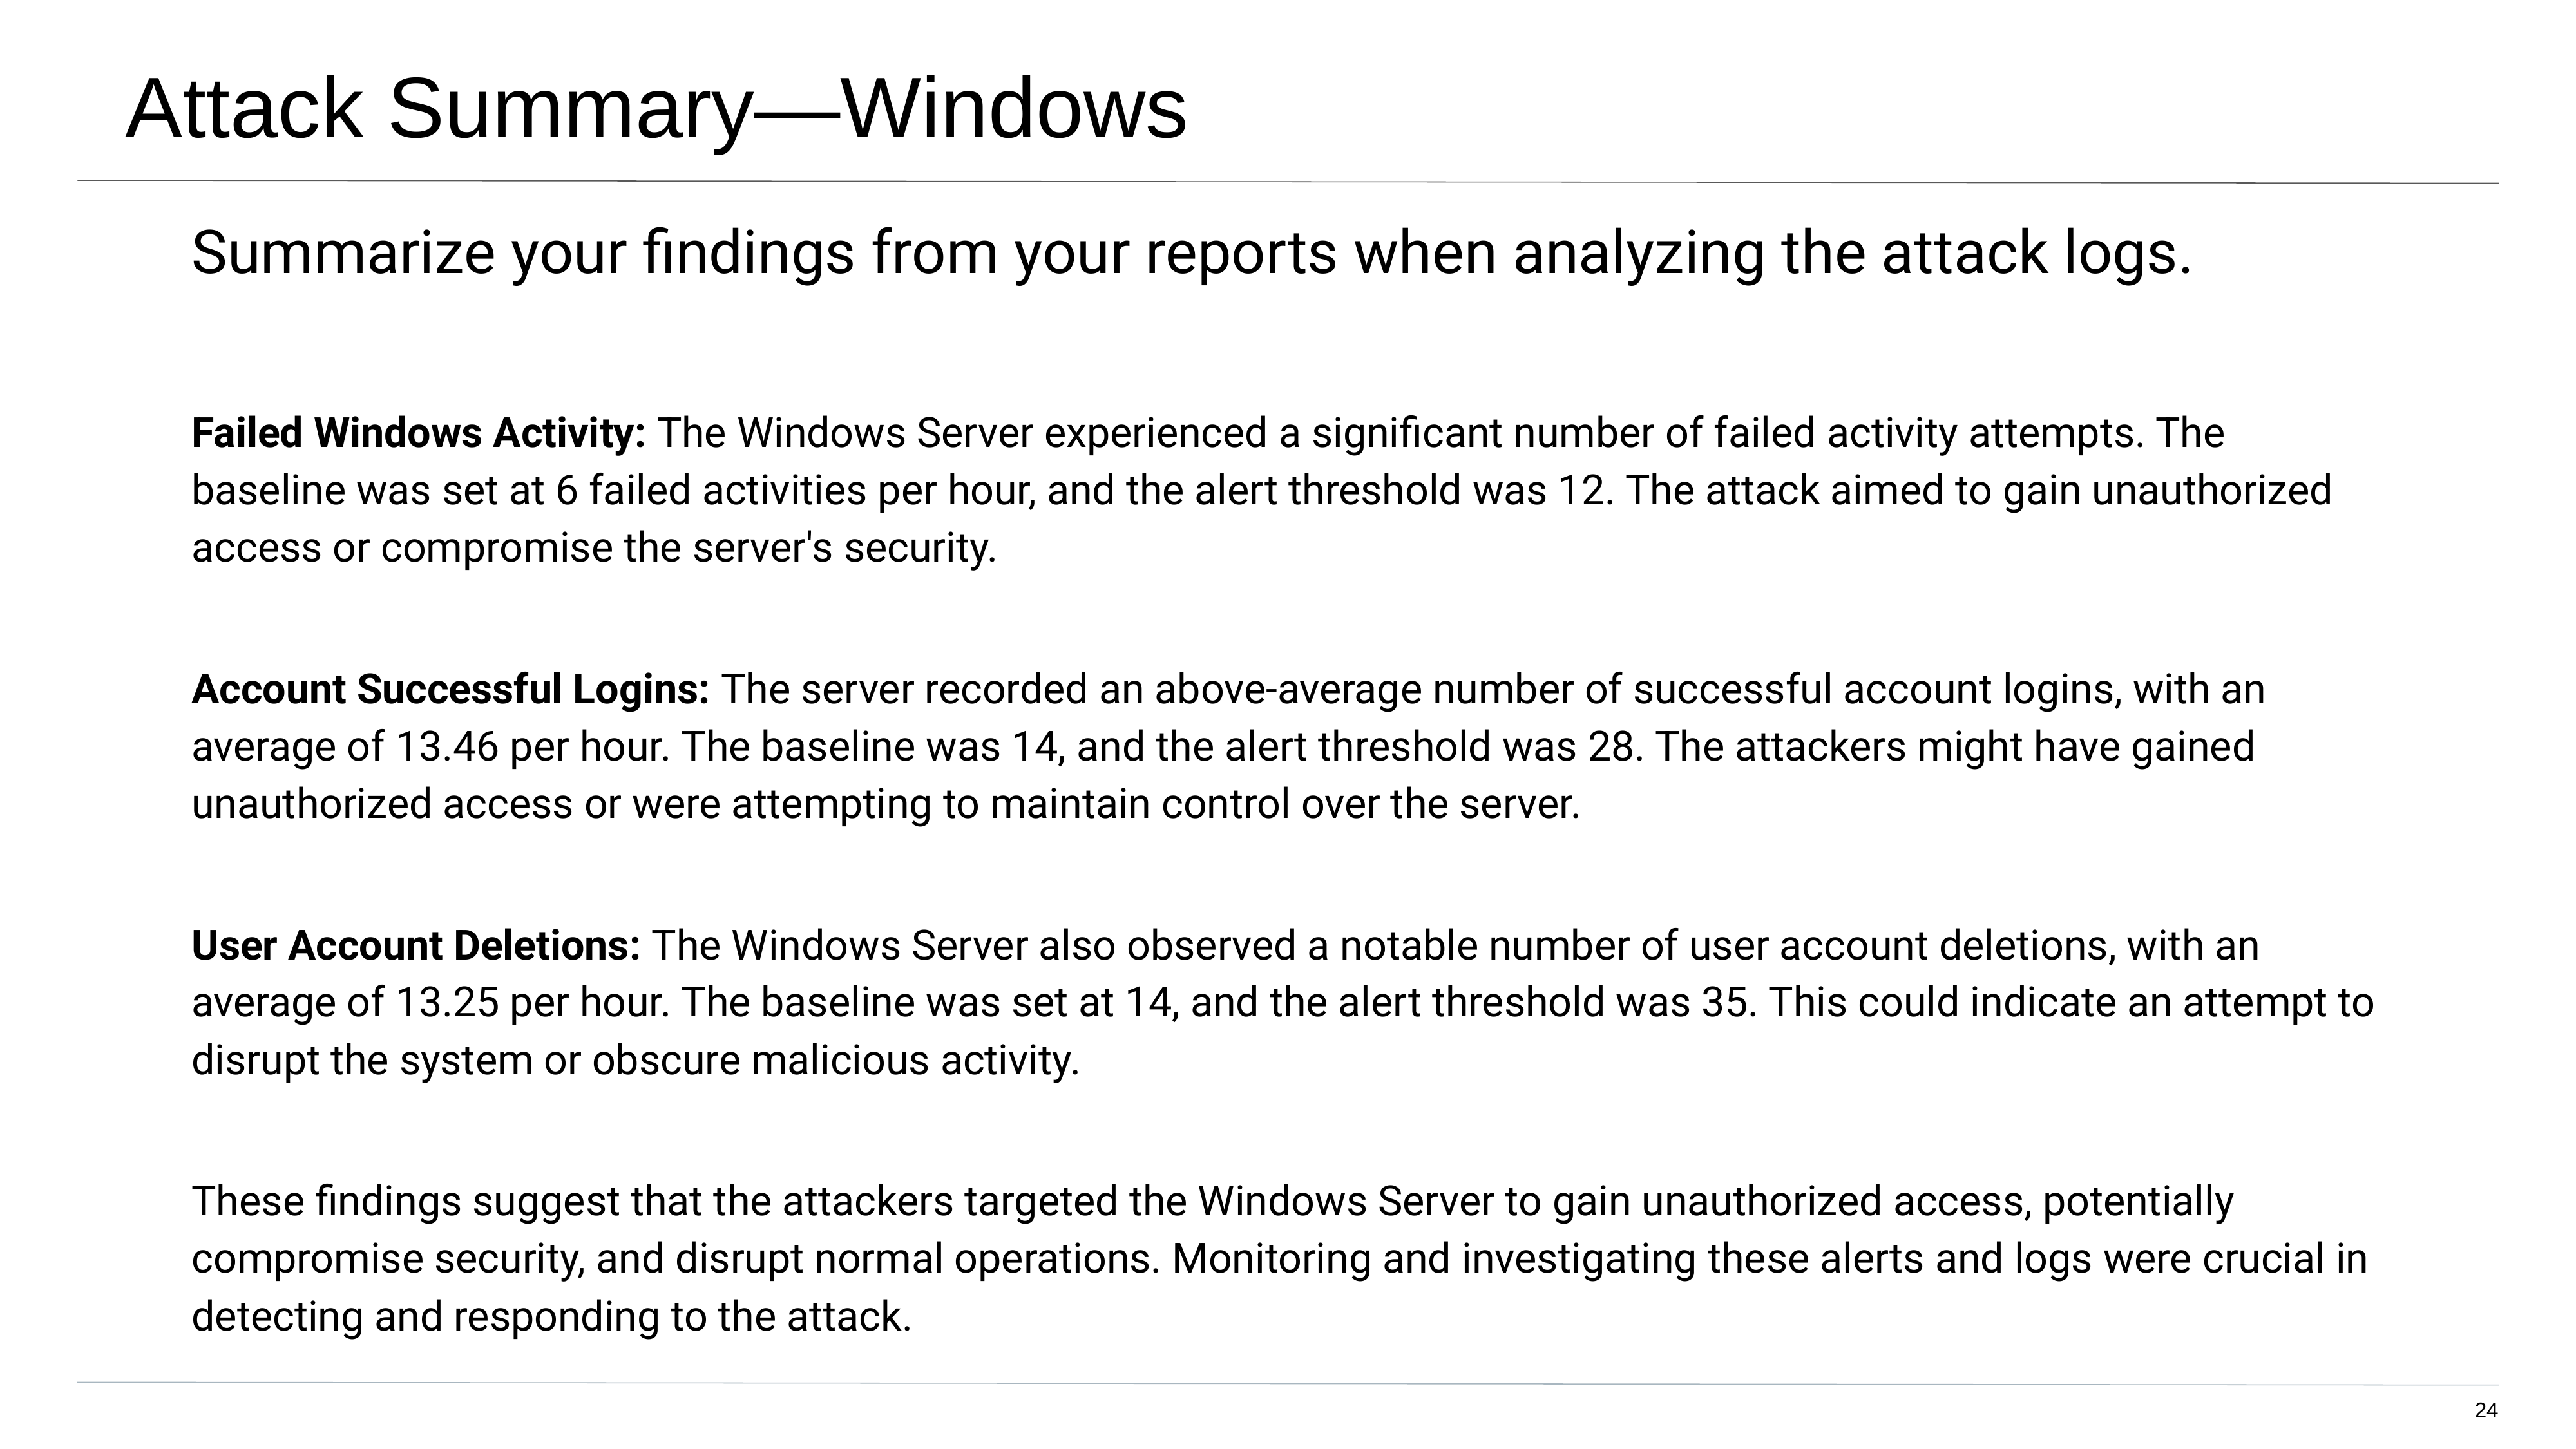

# Attack Summary—Windows
Summarize your findings from your reports when analyzing the attack logs.

Failed Windows Activity: The Windows Server experienced a significant number of failed activity attempts. The baseline was set at 6 failed activities per hour, and the alert threshold was 12. The attack aimed to gain unauthorized access or compromise the server's security.

Account Successful Logins: The server recorded an above-average number of successful account logins, with an average of 13.46 per hour. The baseline was 14, and the alert threshold was 28. The attackers might have gained unauthorized access or were attempting to maintain control over the server.

User Account Deletions: The Windows Server also observed a notable number of user account deletions, with an average of 13.25 per hour. The baseline was set at 14, and the alert threshold was 35. This could indicate an attempt to disrupt the system or obscure malicious activity.

These findings suggest that the attackers targeted the Windows Server to gain unauthorized access, potentially compromise security, and disrupt normal operations. Monitoring and investigating these alerts and logs were crucial in detecting and responding to the attack.

24